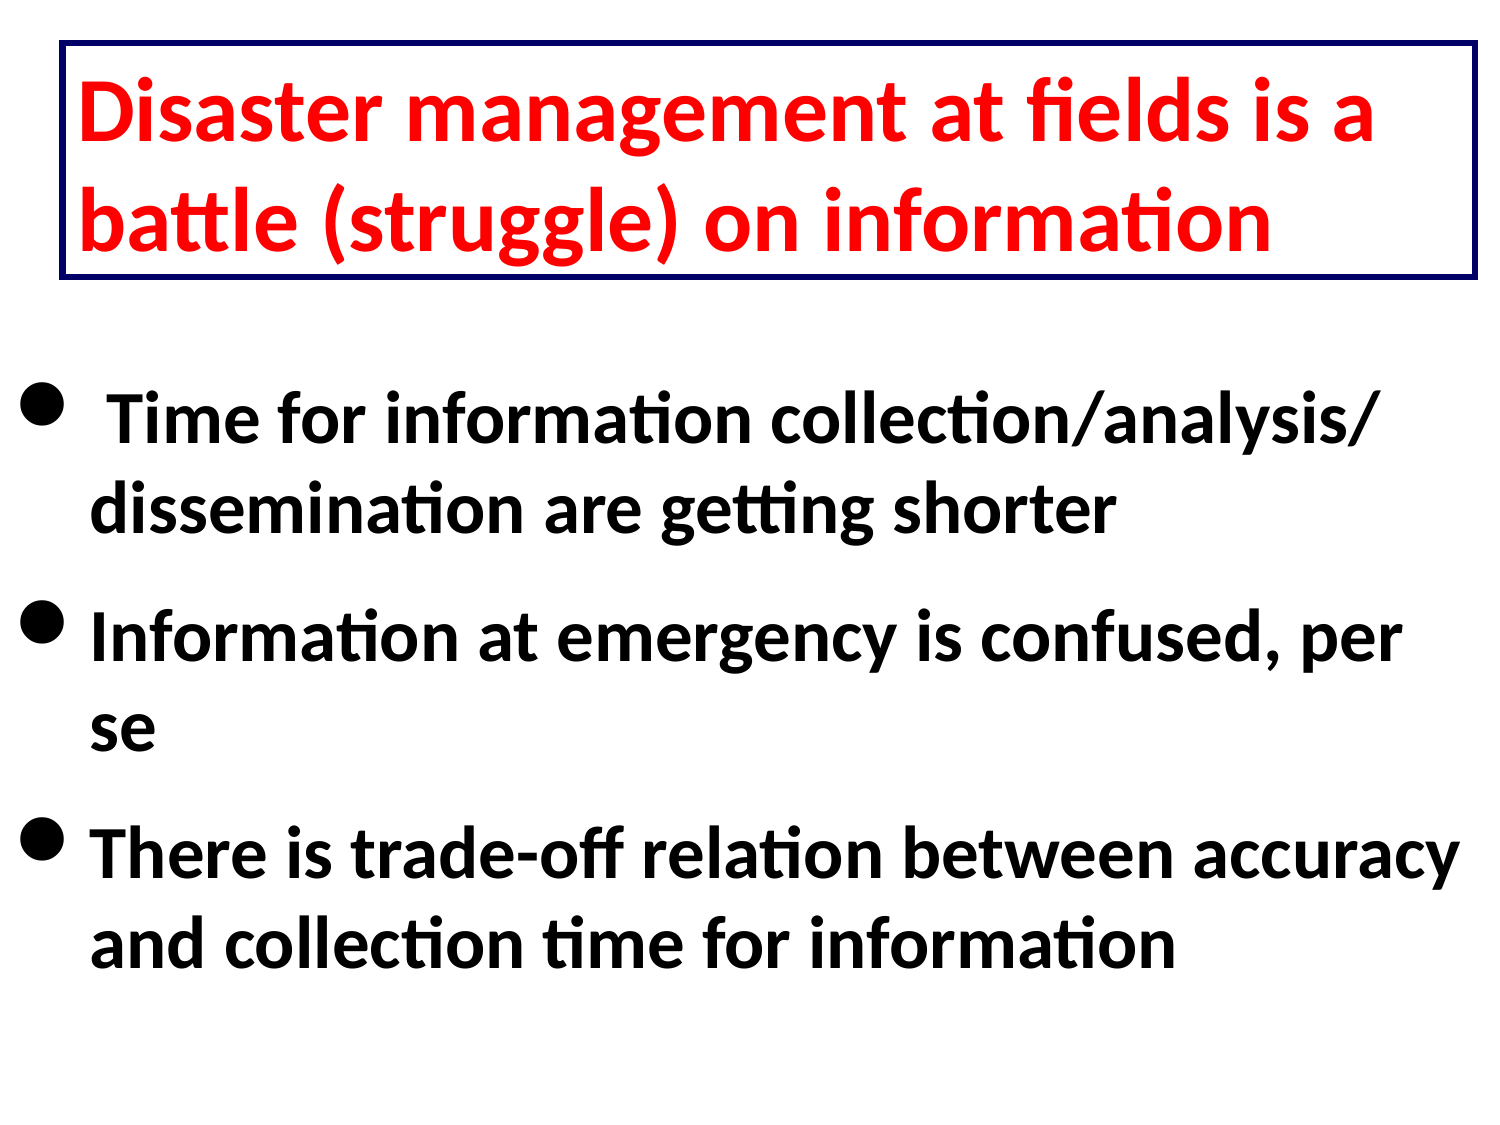

Disaster management at fields is a battle (struggle) on information
 Time for information collection/analysis/ dissemination are getting shorter
Information at emergency is confused, per se
There is trade-off relation between accuracy and collection time for information